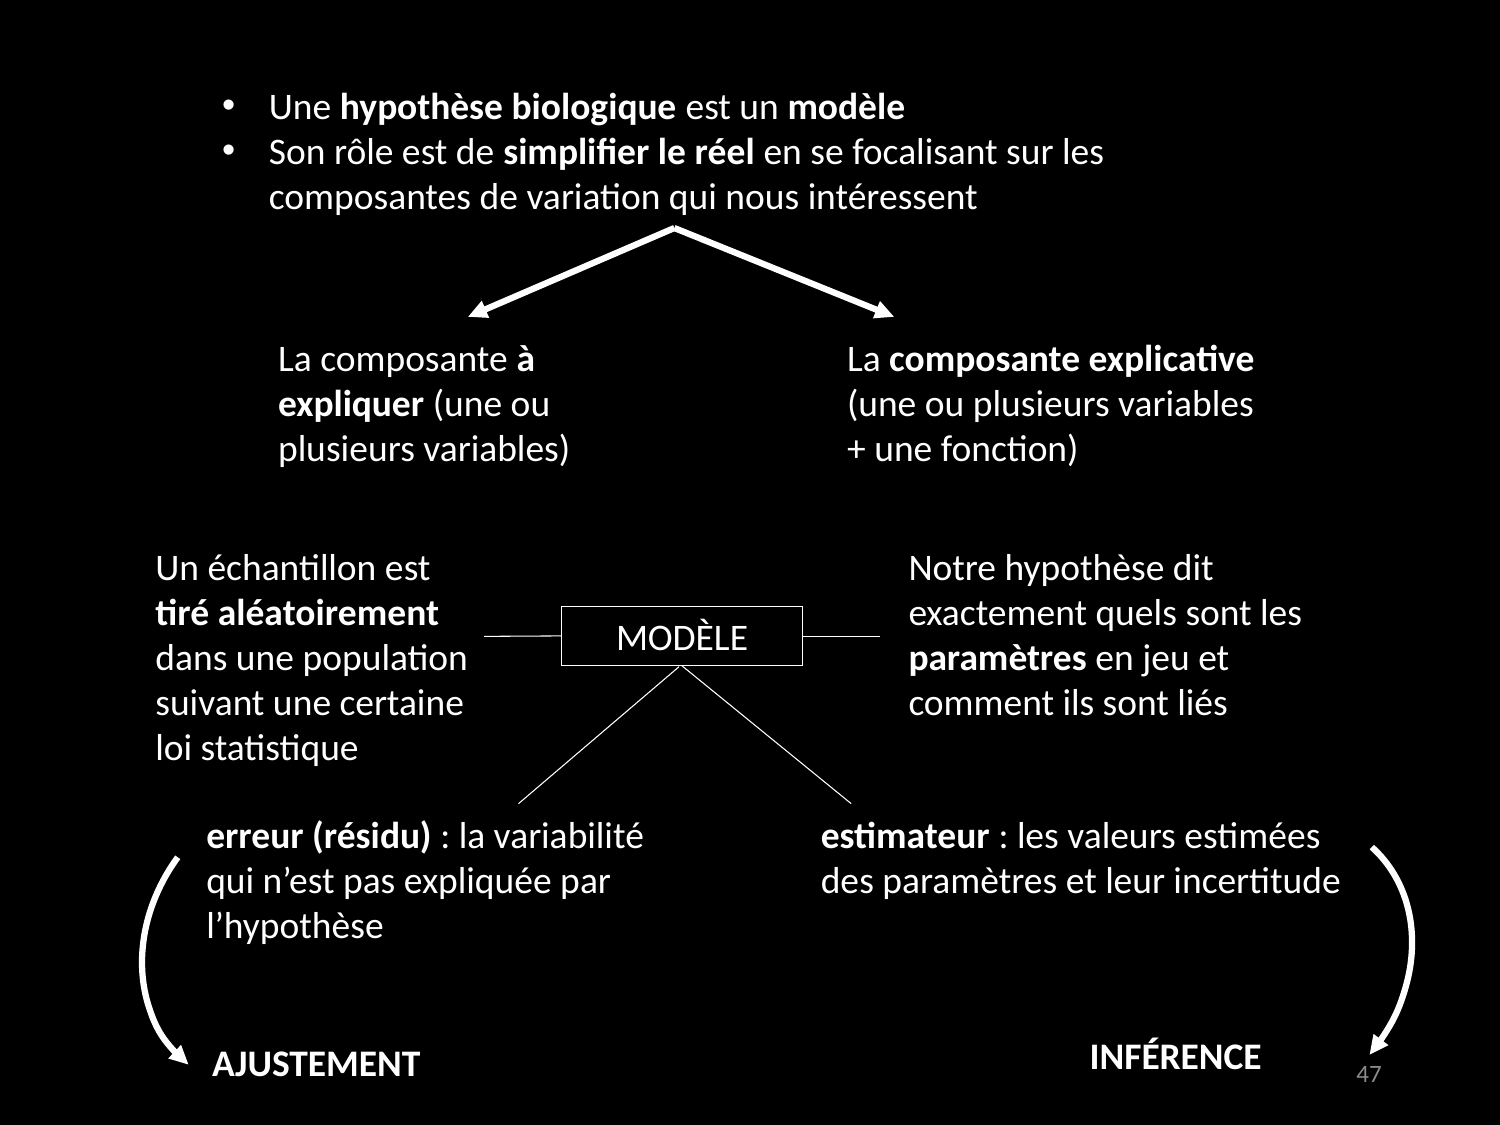

Une hypothèse biologique est un modèle
Son rôle est de simplifier le réel en se focalisant sur les composantes de variation qui nous intéressent

La composante à expliquer (une ou plusieurs variables)
La composante explicative (une ou plusieurs variables + une fonction)
Un échantillon est tiré aléatoirement dans une population suivant une certaine loi statistique
Notre hypothèse dit exactement quels sont les paramètres en jeu et comment ils sont liés
MODЀLE

erreur (résidu) : la variabilité qui n’est pas expliquée par l’hypothèse
estimateur : les valeurs estimées des paramètres et leur incertitude

INFÉRENCE
AJUSTEMENT
47